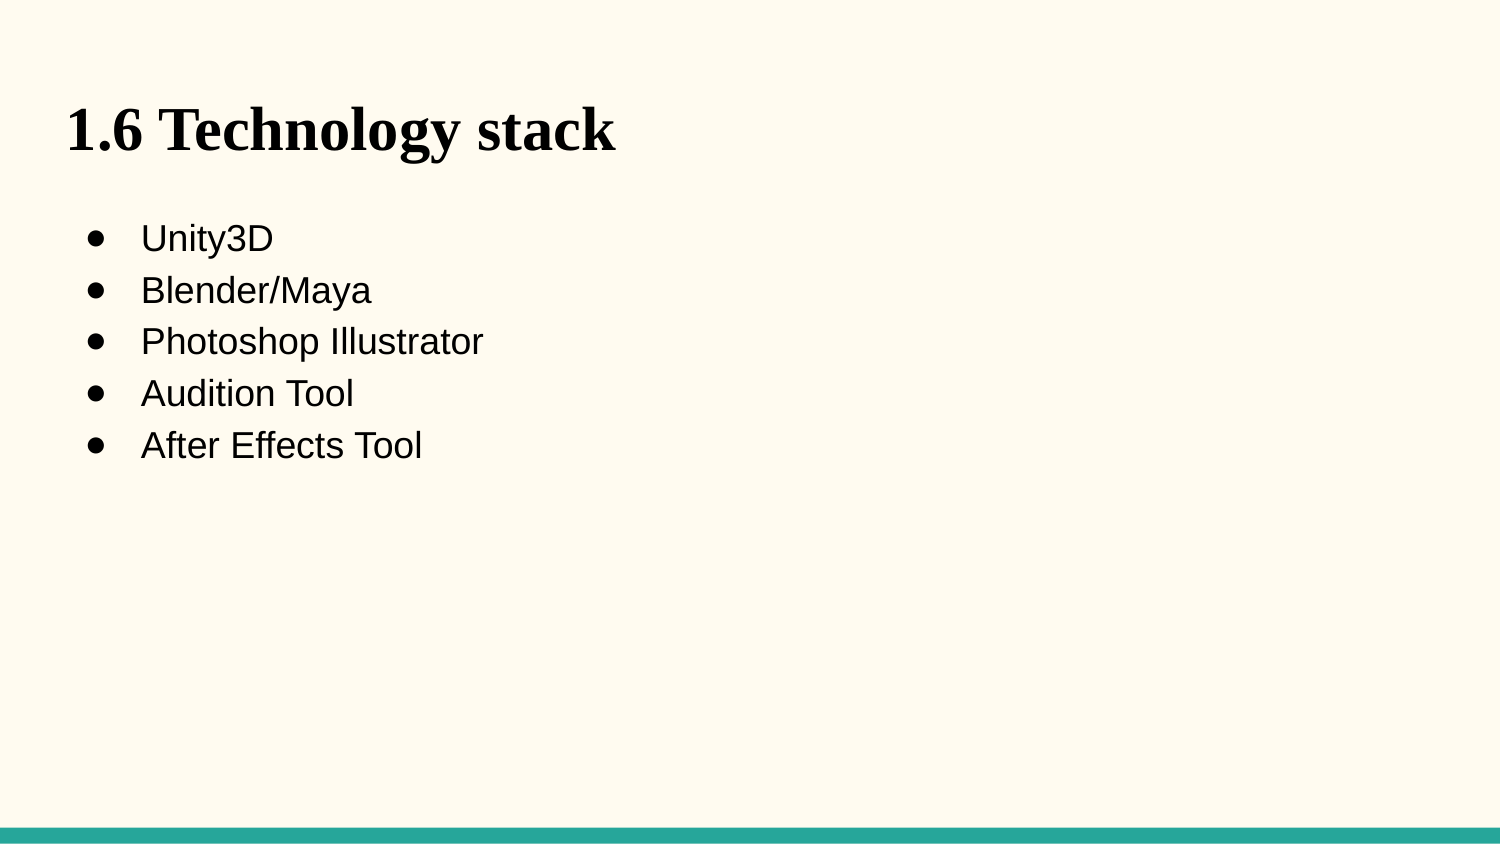

1.6 Technology stack
Unity3D
Blender/Maya
Photoshop Illustrator
Audition Tool
After Effects Tool